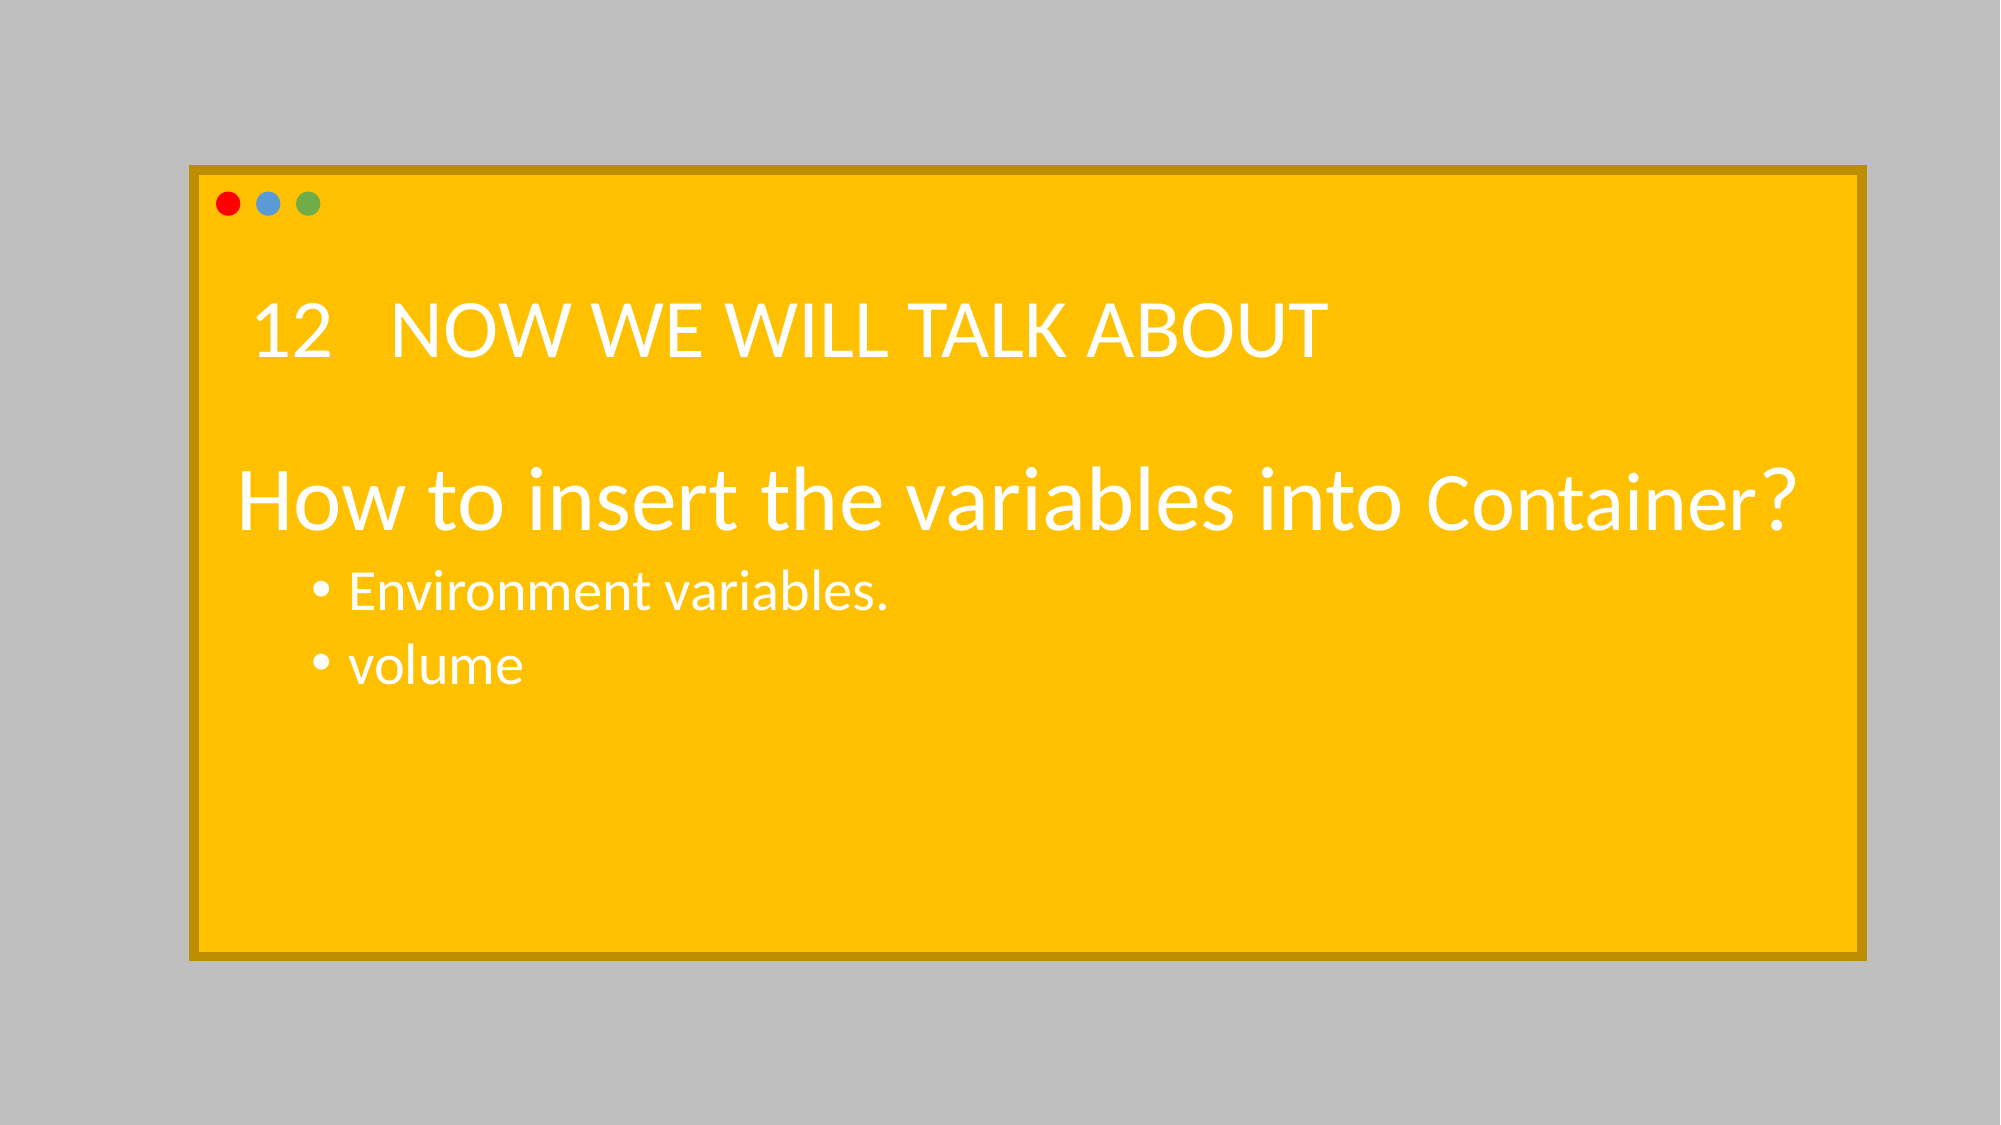

12   NOW WE WILL TALK ABOUT
How to insert the variables into Container?
Environment variables.
volume